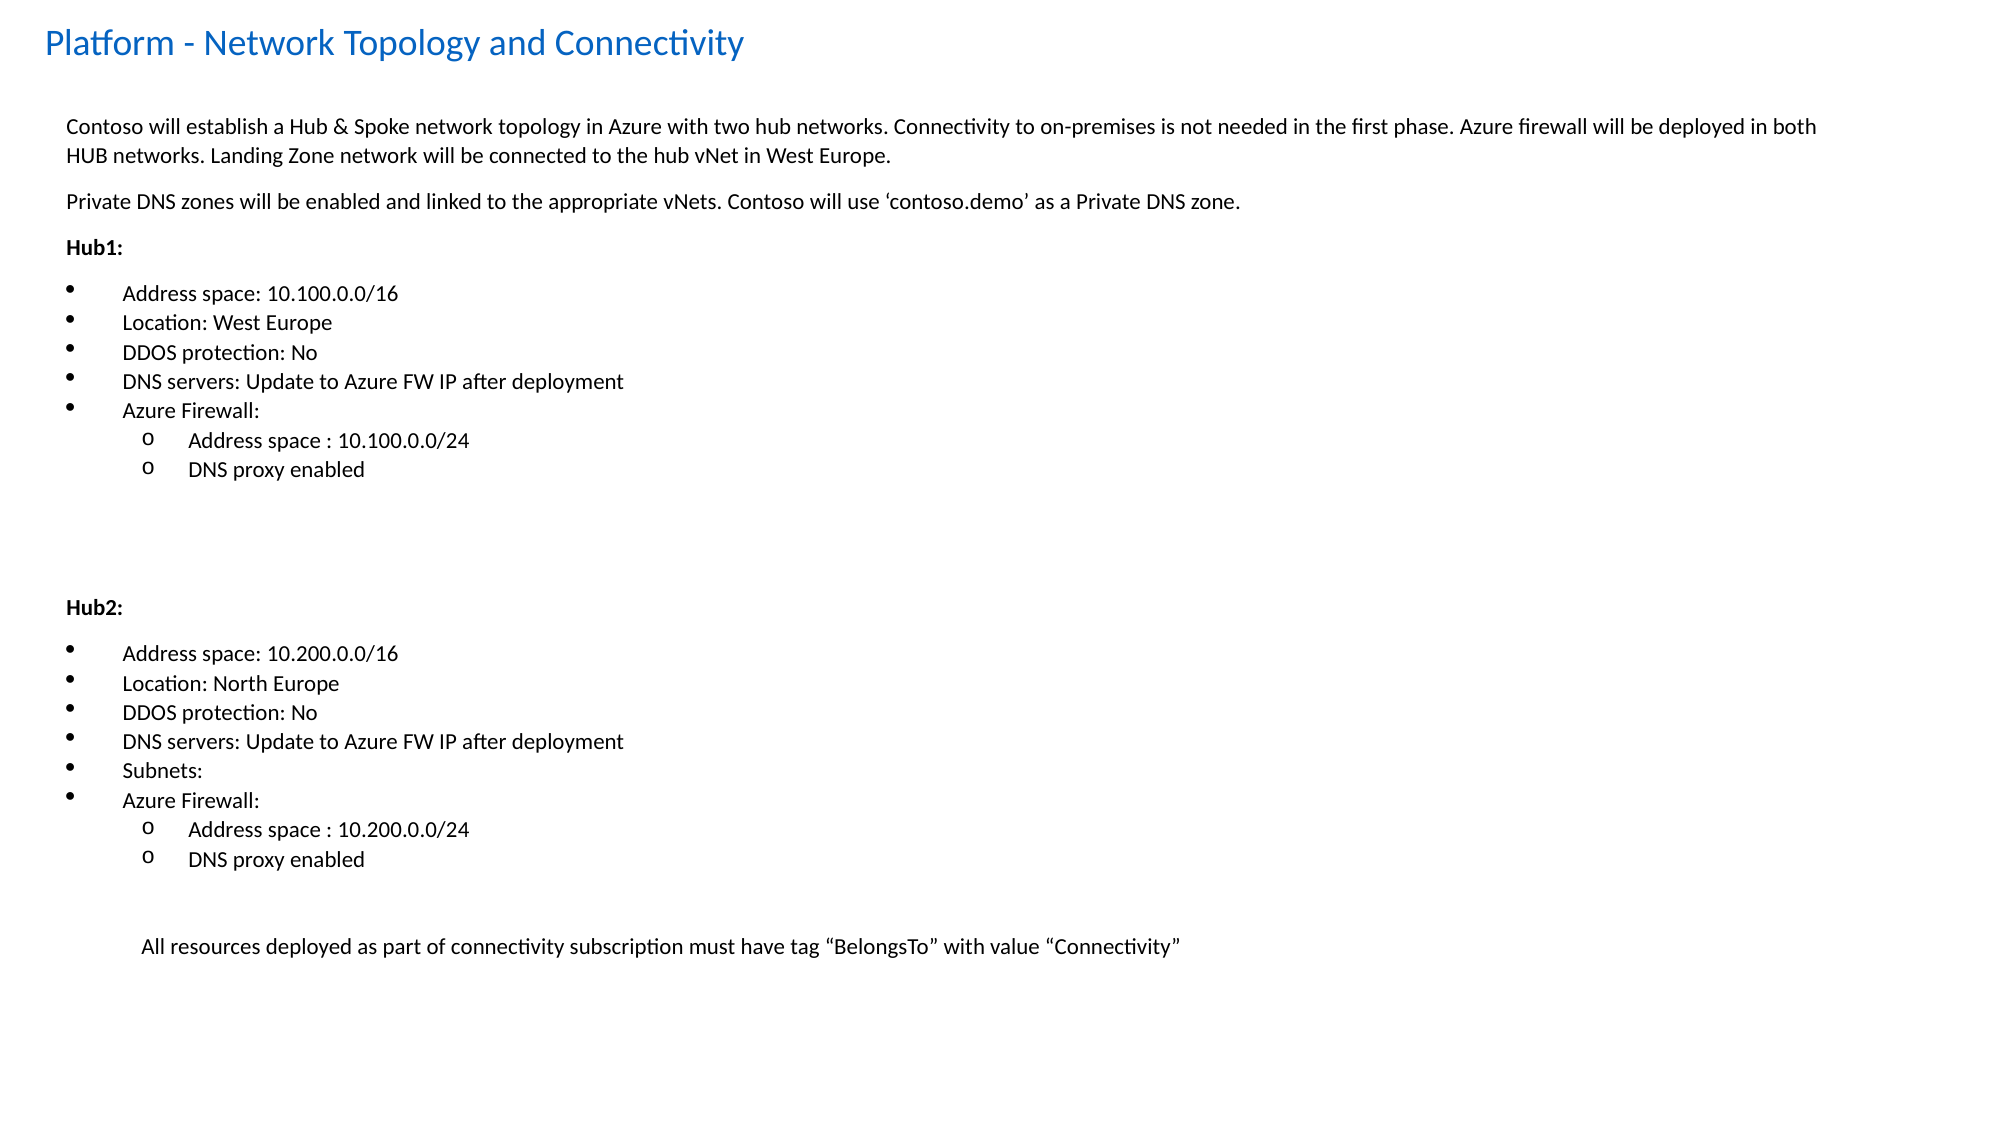

Platform - Network Topology and Connectivity
Contoso will establish a Hub & Spoke network topology in Azure with two hub networks. Connectivity to on-premises is not needed in the first phase. Azure firewall will be deployed in both HUB networks. Landing Zone network will be connected to the hub vNet in West Europe.
Private DNS zones will be enabled and linked to the appropriate vNets. Contoso will use ‘contoso.demo’ as a Private DNS zone.
Hub1:
Address space: 10.100.0.0/16
Location: West Europe
DDOS protection: No
DNS servers: Update to Azure FW IP after deployment
Azure Firewall:
Address space : 10.100.0.0/24
DNS proxy enabled

Hub2:
Address space: 10.200.0.0/16
Location: North Europe
DDOS protection: No
DNS servers: Update to Azure FW IP after deployment
Subnets:
Azure Firewall:
Address space : 10.200.0.0/24
DNS proxy enabled

All resources deployed as part of connectivity subscription must have tag “BelongsTo” with value “Connectivity”